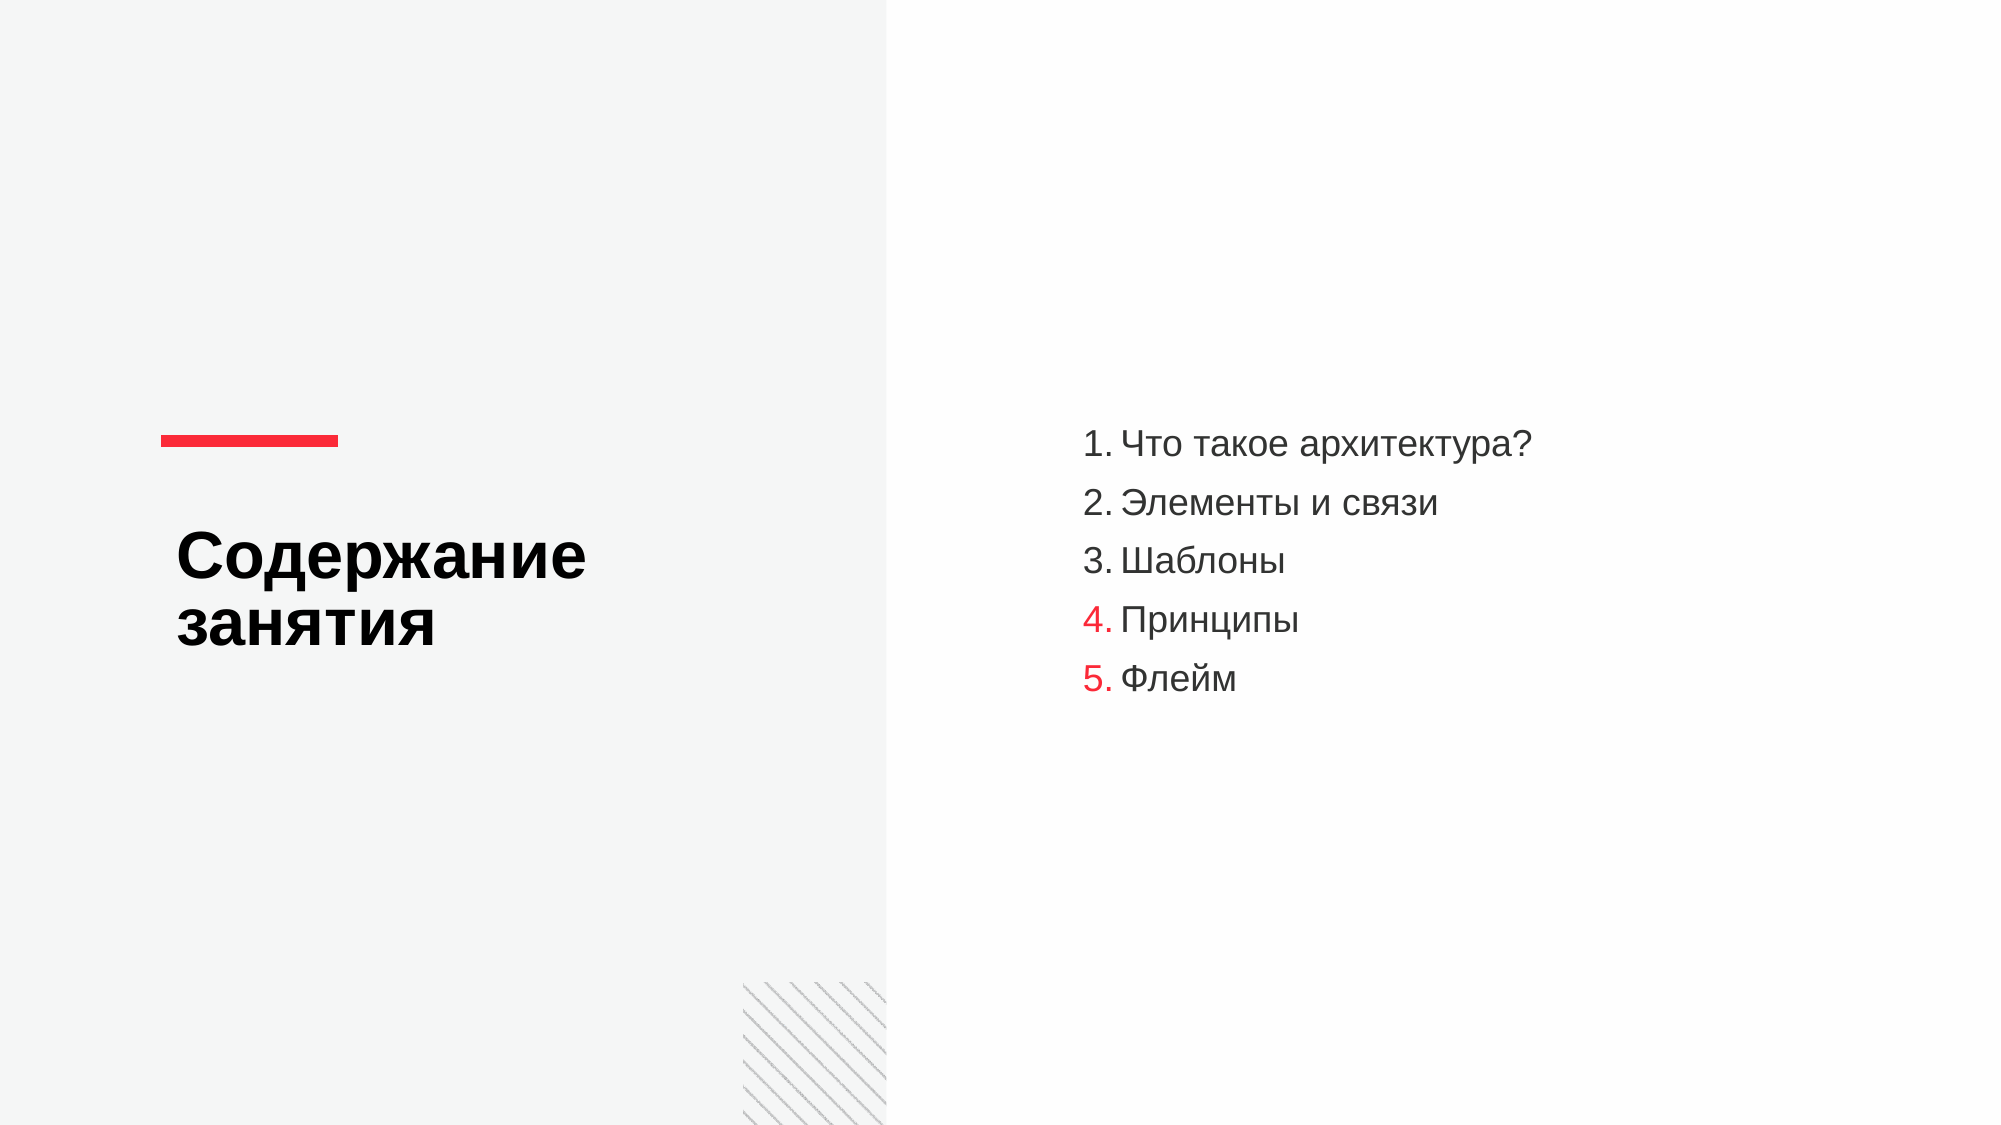

Что такое архитектура?
Элементы и связи
Шаблоны
Принципы
Флейм
Содержание занятия